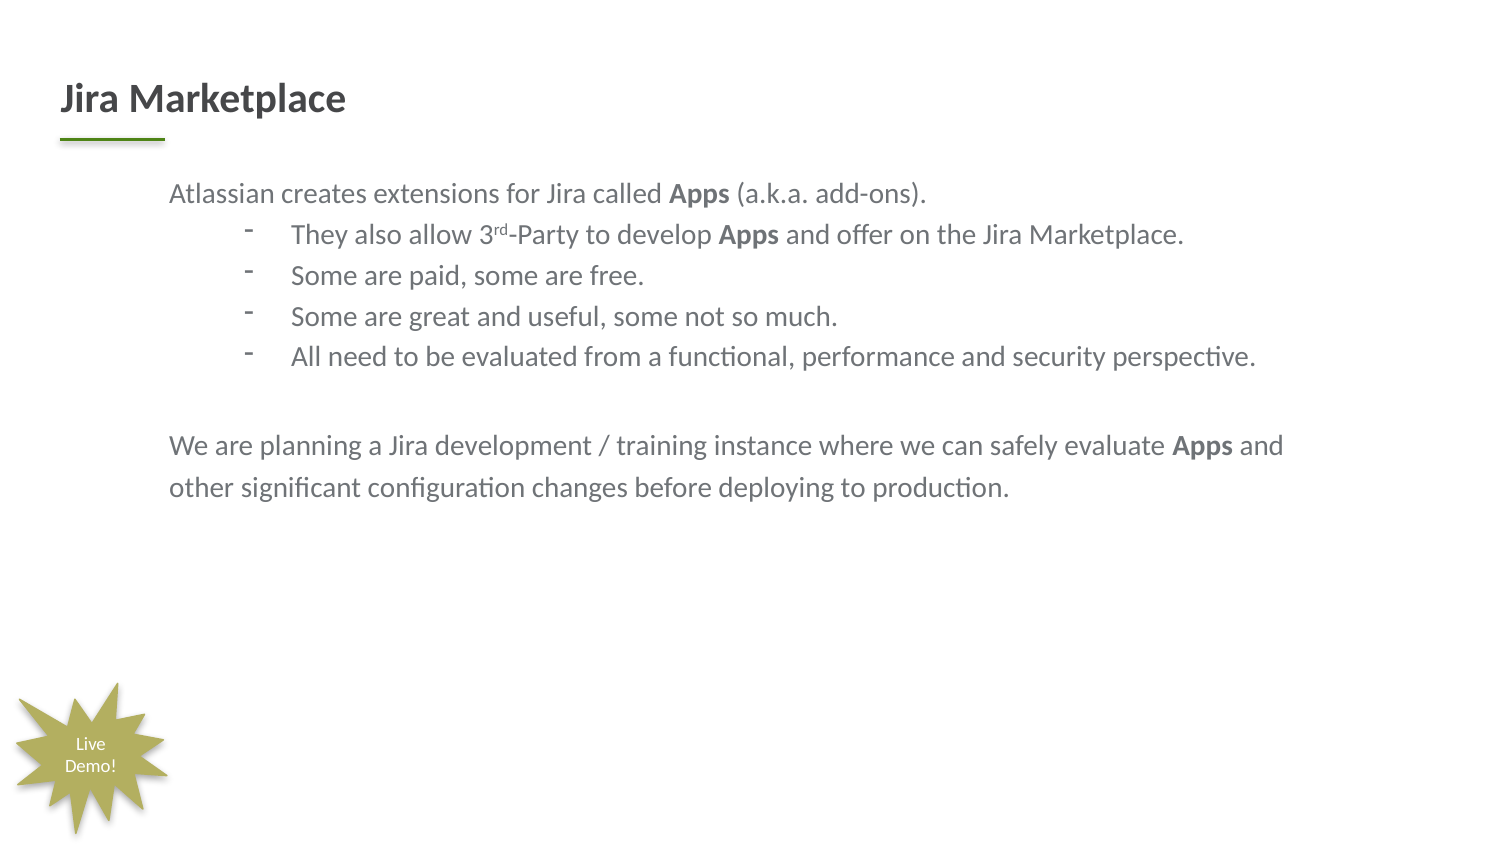

# Jira Marketplace
Atlassian creates extensions for Jira called Apps (a.k.a. add-ons).
They also allow 3rd-Party to develop Apps and offer on the Jira Marketplace.
Some are paid, some are free.
Some are great and useful, some not so much.
All need to be evaluated from a functional, performance and security perspective.

We are planning a Jira development / training instance where we can safely evaluate Apps and other significant configuration changes before deploying to production.
Live Demo!